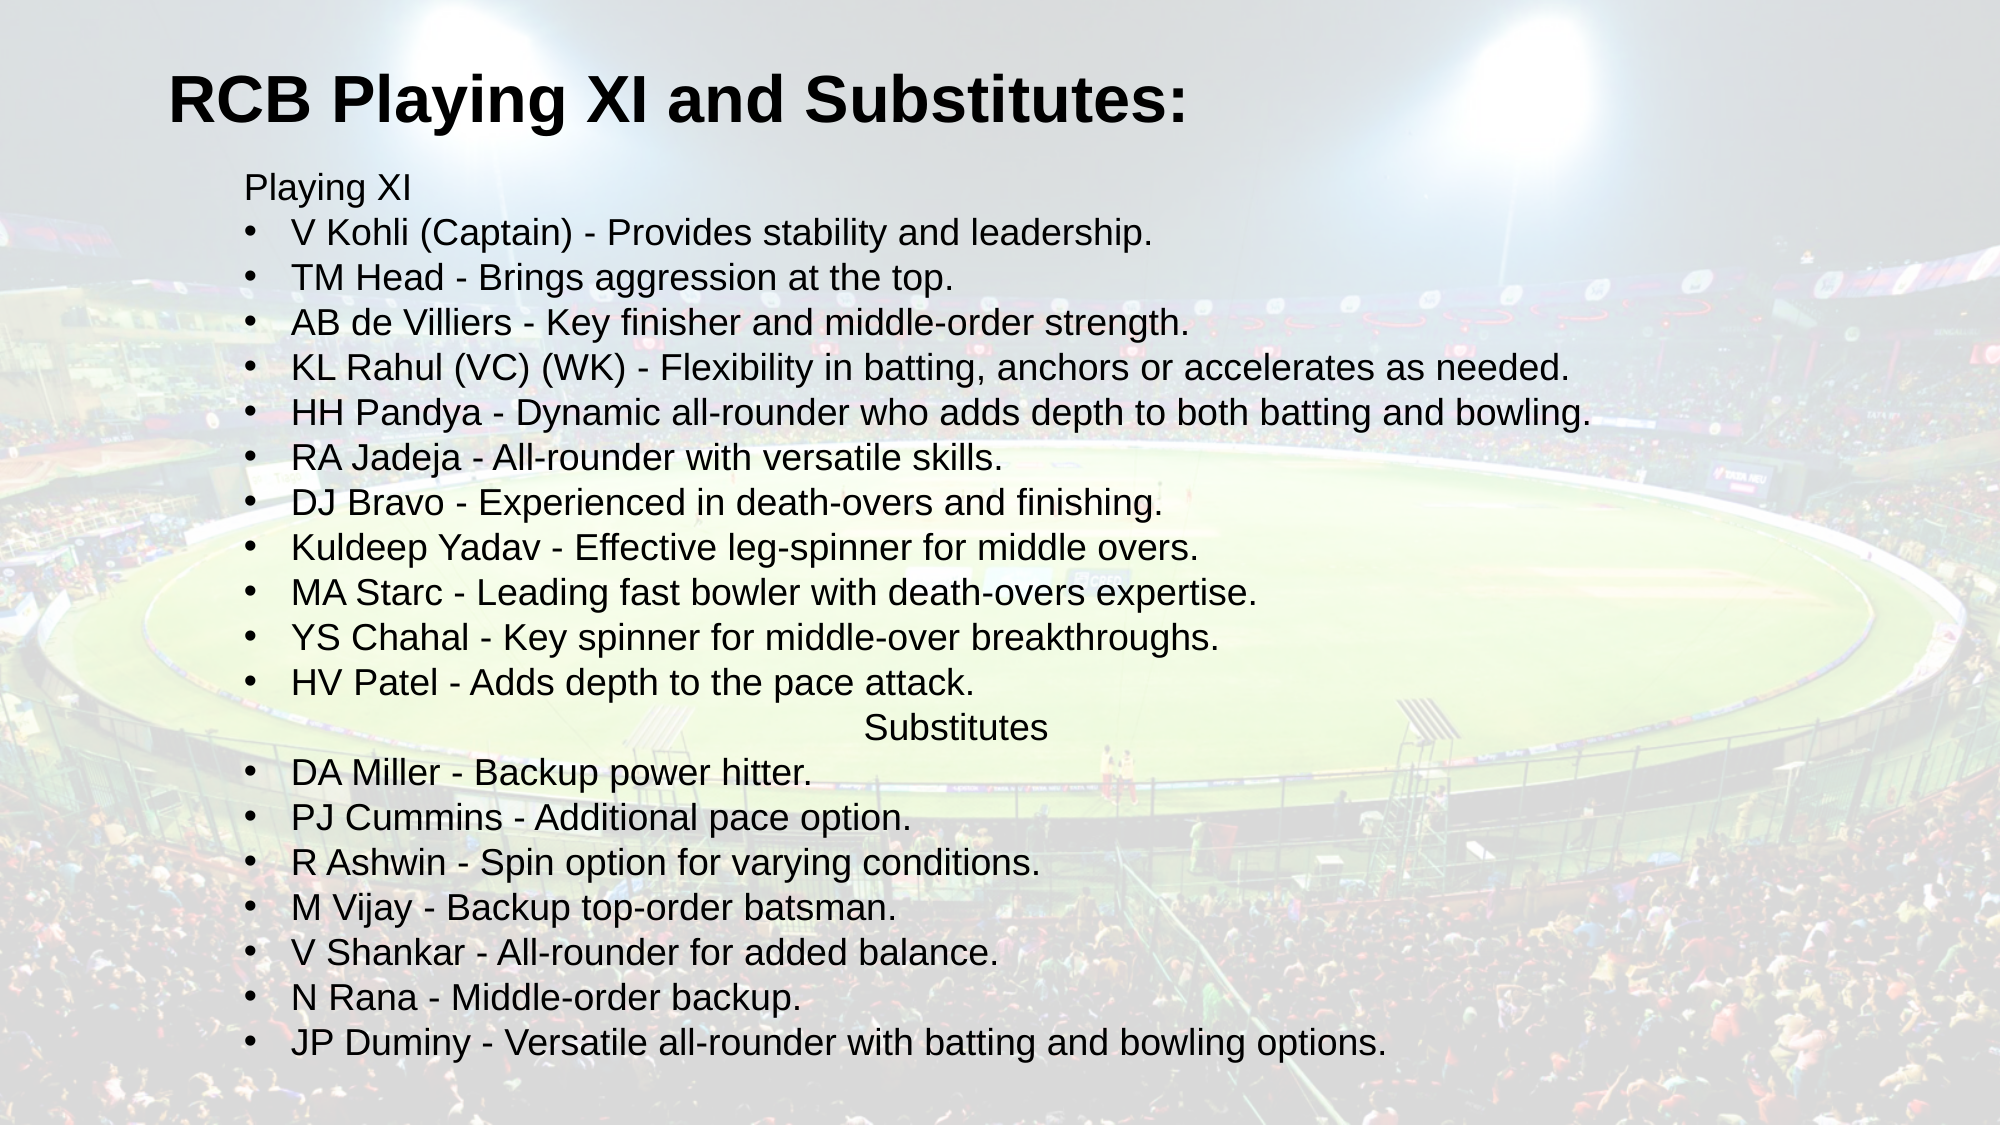

RCB Playing XI and Substitutes:

Playing XI
V Kohli (Captain) - Provides stability and leadership.
TM Head - Brings aggression at the top.
AB de Villiers - Key finisher and middle-order strength.
KL Rahul (VC) (WK) - Flexibility in batting, anchors or accelerates as needed.
HH Pandya - Dynamic all-rounder who adds depth to both batting and bowling.
RA Jadeja - All-rounder with versatile skills.
DJ Bravo - Experienced in death-overs and finishing.
Kuldeep Yadav - Effective leg-spinner for middle overs.
MA Starc - Leading fast bowler with death-overs expertise.
YS Chahal - Key spinner for middle-over breakthroughs.
HV Patel - Adds depth to the pace attack.
                                                           Substitutes
DA Miller - Backup power hitter.
PJ Cummins - Additional pace option.
R Ashwin - Spin option for varying conditions.
M Vijay - Backup top-order batsman.
V Shankar - All-rounder for added balance.
N Rana - Middle-order backup.
JP Duminy - Versatile all-rounder with batting and bowling options.